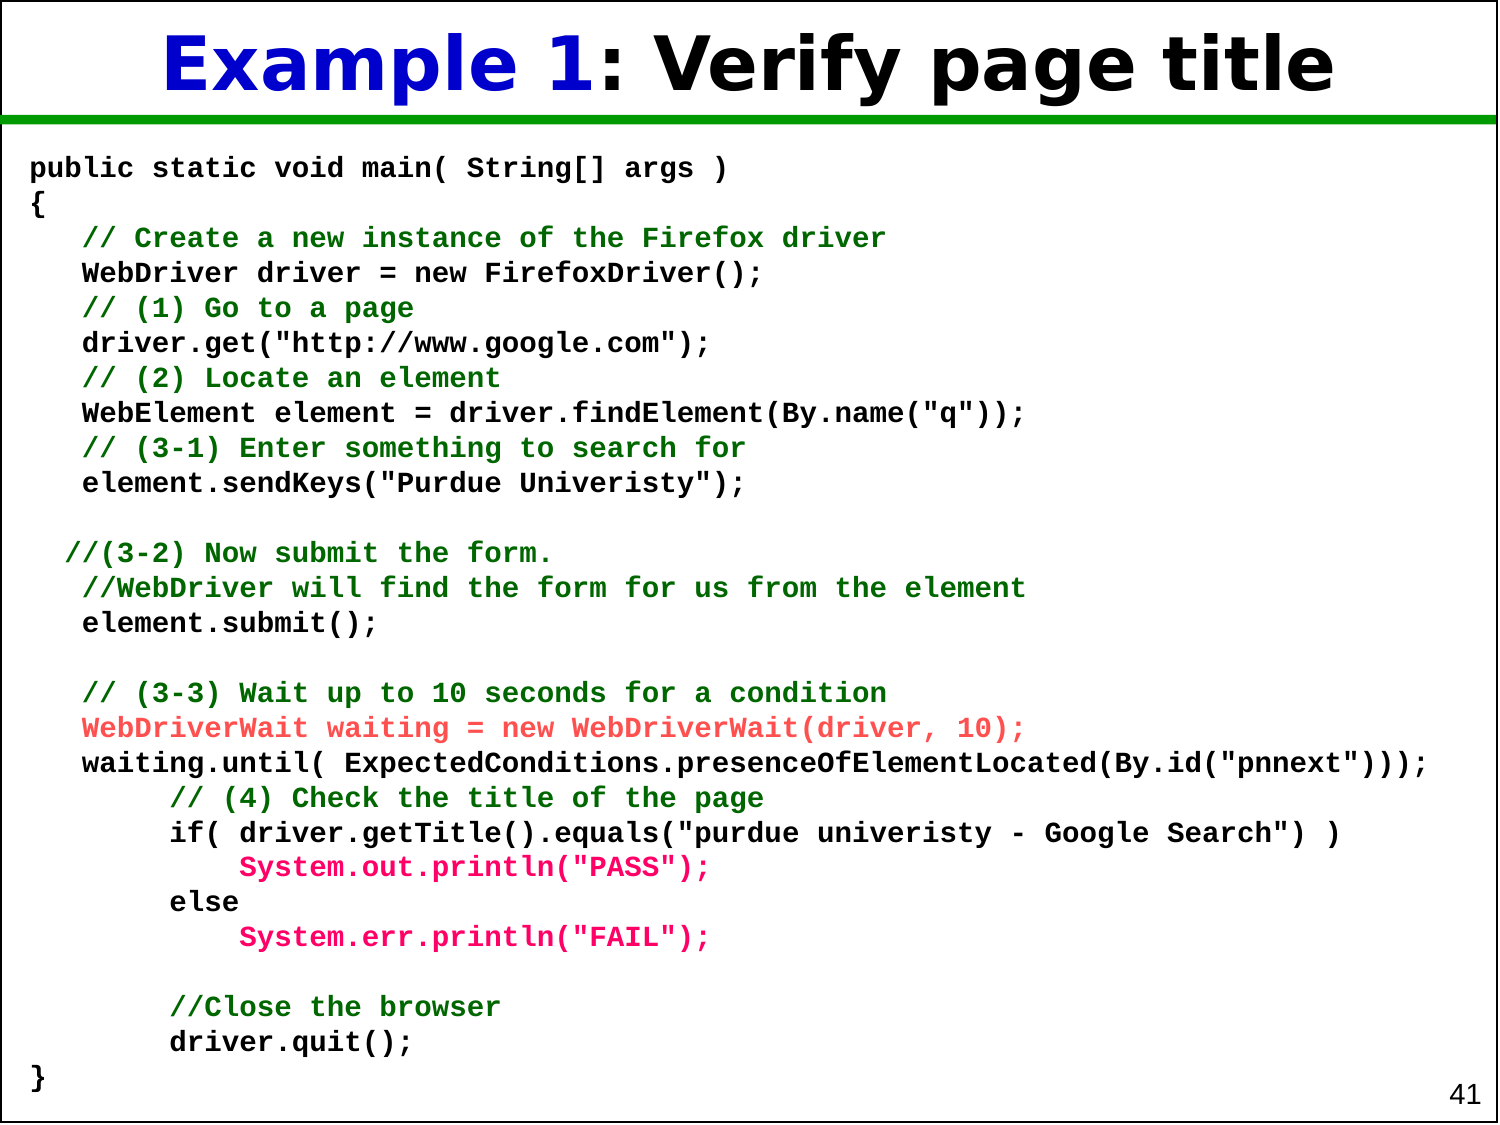

# Example 1: Verify page title
public static void main( String[] args )
{
   // Create a new instance of the Firefox driver
   WebDriver driver = new FirefoxDriver();
   // (1) Go to a page
   driver.get("http://www.google.com");
   // (2) Locate an element
   WebElement element = driver.findElement(By.name("q"));
   // (3-1) Enter something to search for
   element.sendKeys("Purdue Univeristy");

  //(3-2) Now submit the form.
   //WebDriver will find the form for us from the element
   element.submit();

   // (3-3) Wait up to 10 seconds for a condition
   WebDriverWait waiting = new WebDriverWait(driver, 10);
   waiting.until( ExpectedConditions.presenceOfElementLocated(By.id("pnnext")));
        // (4) Check the title of the page
        if( driver.getTitle().equals("purdue univeristy - Google Search") )
            System.out.println("PASS");
        else
            System.err.println("FAIL");

        //Close the browser
        driver.quit();
}
41